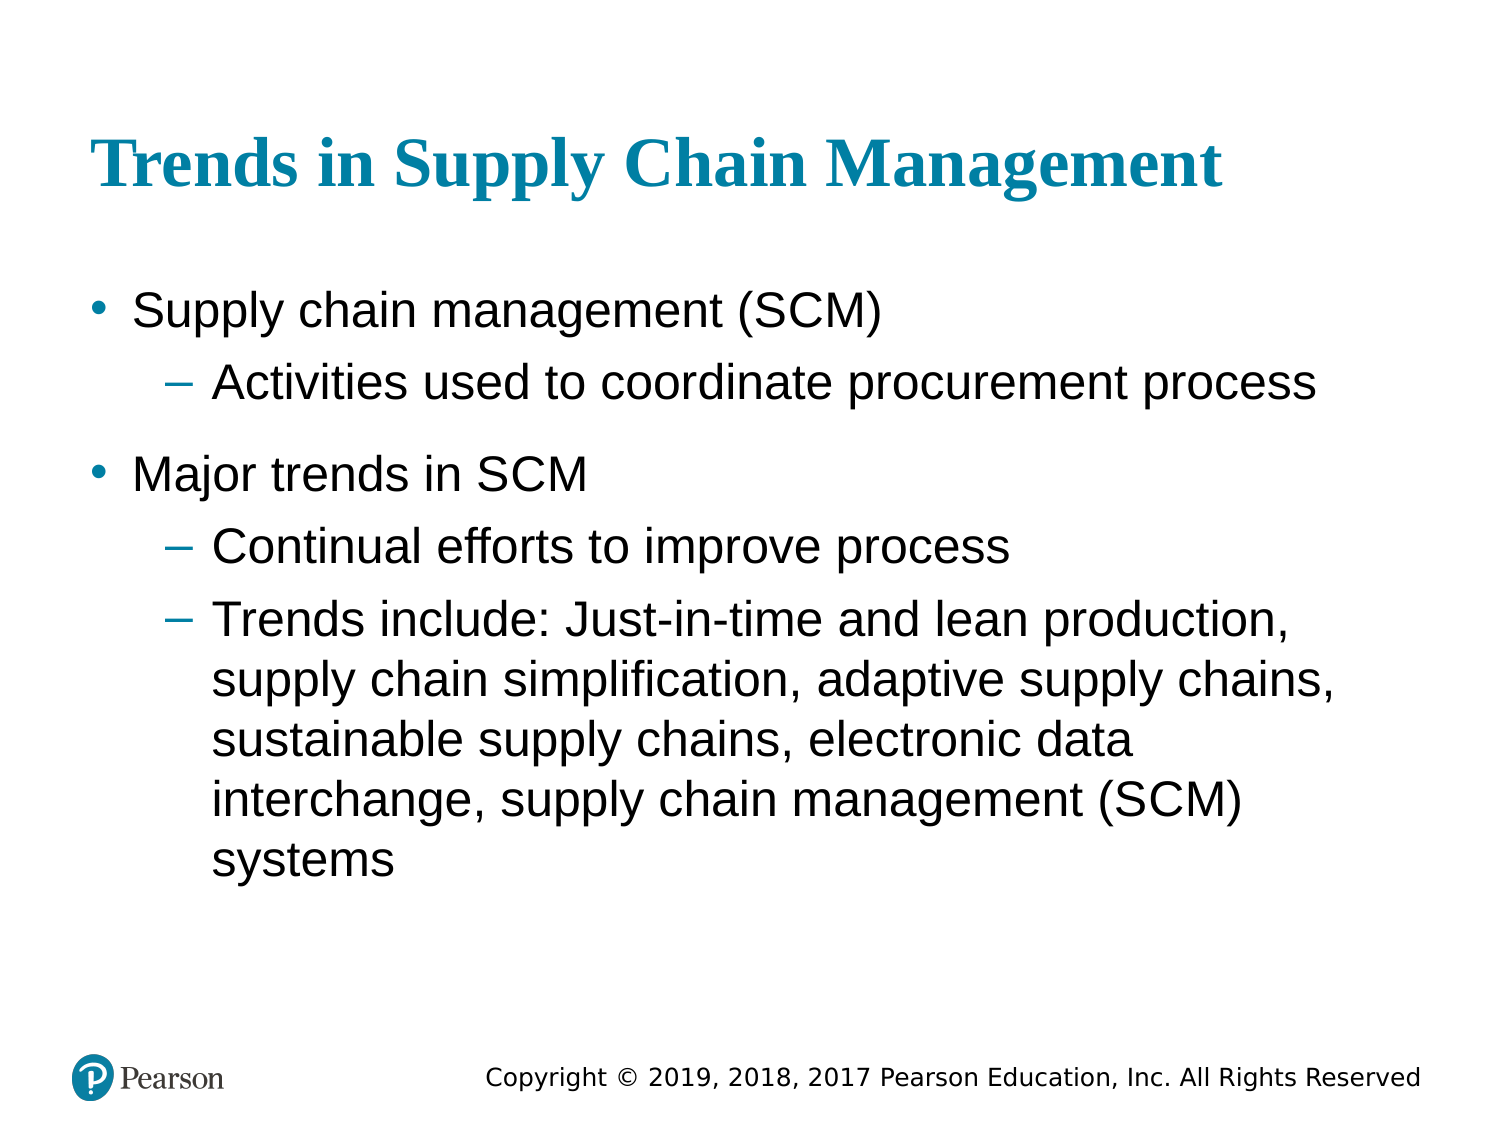

# Trends in Supply Chain Management
Supply chain management (S C M)
Activities used to coordinate procurement process
Major trends in S C M
Continual efforts to improve process
Trends include: Just-in-time and lean production, supply chain simplification, adaptive supply chains, sustainable supply chains, electronic data interchange, supply chain management (S C M) systems